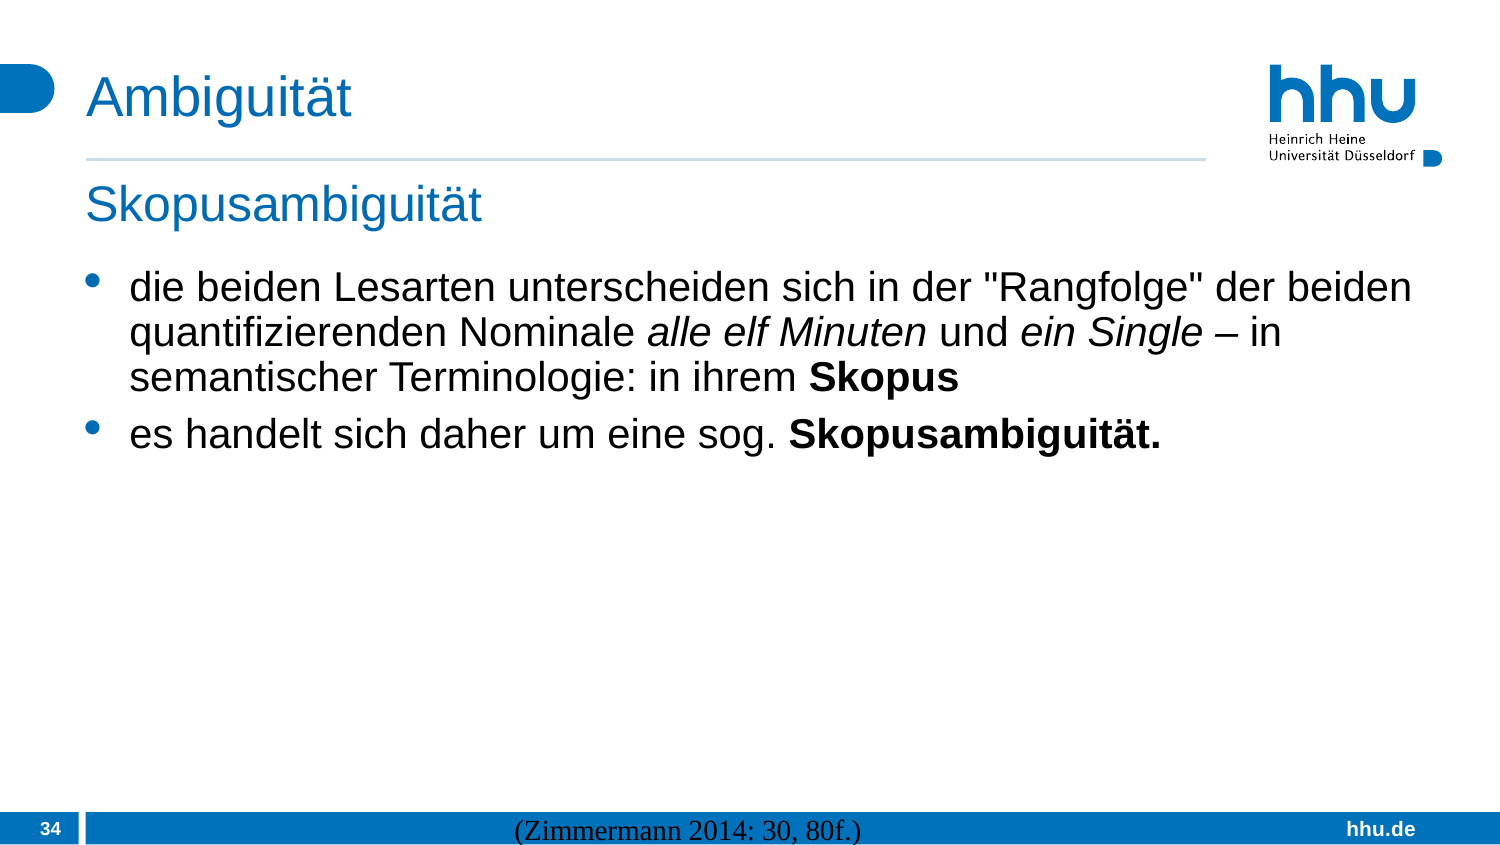

# Ambiguität
Skopusambiguität
die beiden Lesarten unterscheiden sich in der "Rangfolge" der beiden quantifizierenden Nominale alle elf Minuten und ein Single – in semantischer Terminologie: in ihrem Skopus
es handelt sich daher um eine sog. Skopusambiguität.

34
(Zimmermann 2014: 30, 80f.)